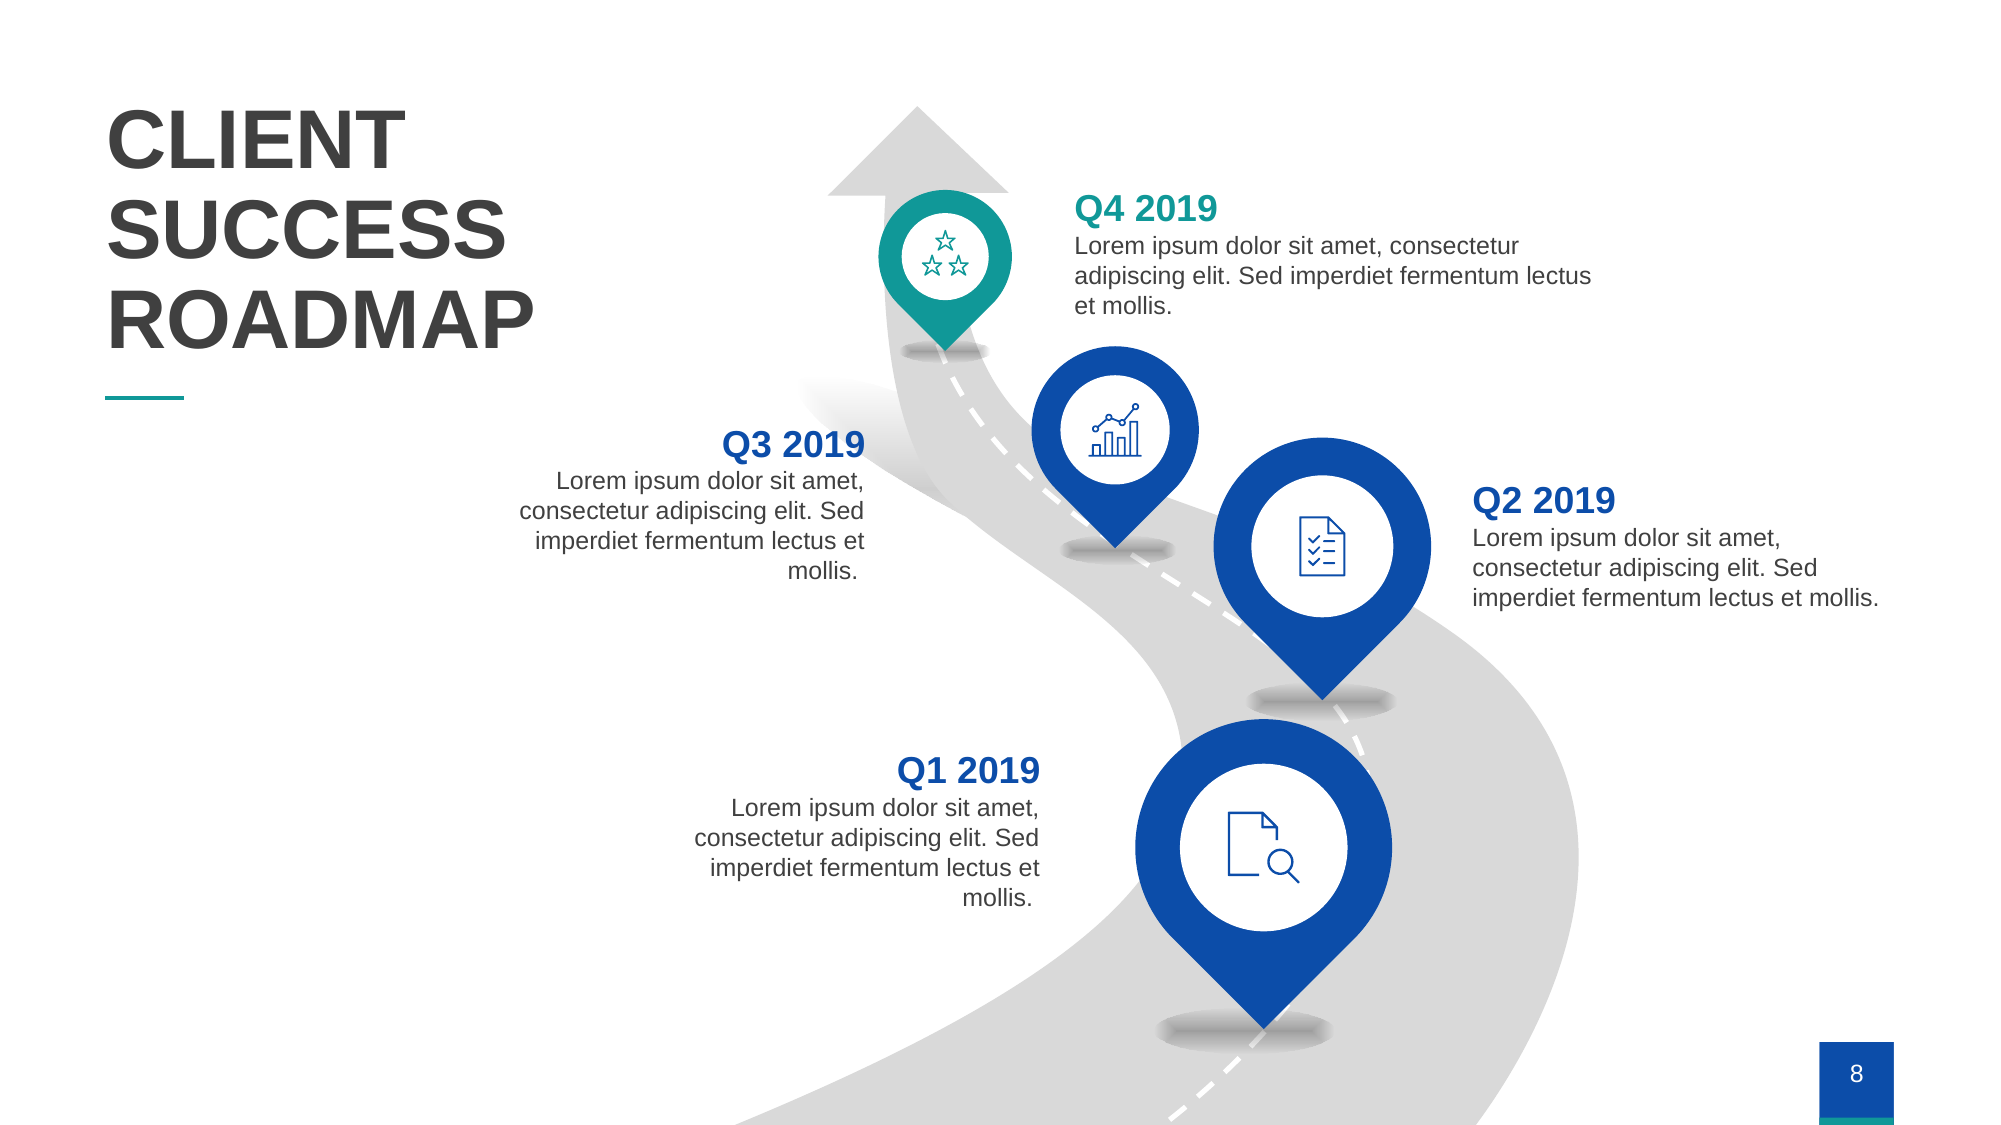

# CLIENT SUCCESS ROADMAP

Q4 2019
Lorem ipsum dolor sit amet, consectetur adipiscing elit. Sed imperdiet fermentum lectus et mollis.

Q3 2019
Lorem ipsum dolor sit amet, consectetur adipiscing elit. Sed imperdiet fermentum lectus et mollis.

Q2 2019
Lorem ipsum dolor sit amet, consectetur adipiscing elit. Sed imperdiet fermentum lectus et mollis.

Q1 2019
Lorem ipsum dolor sit amet, consectetur adipiscing elit. Sed imperdiet fermentum lectus et mollis.

8